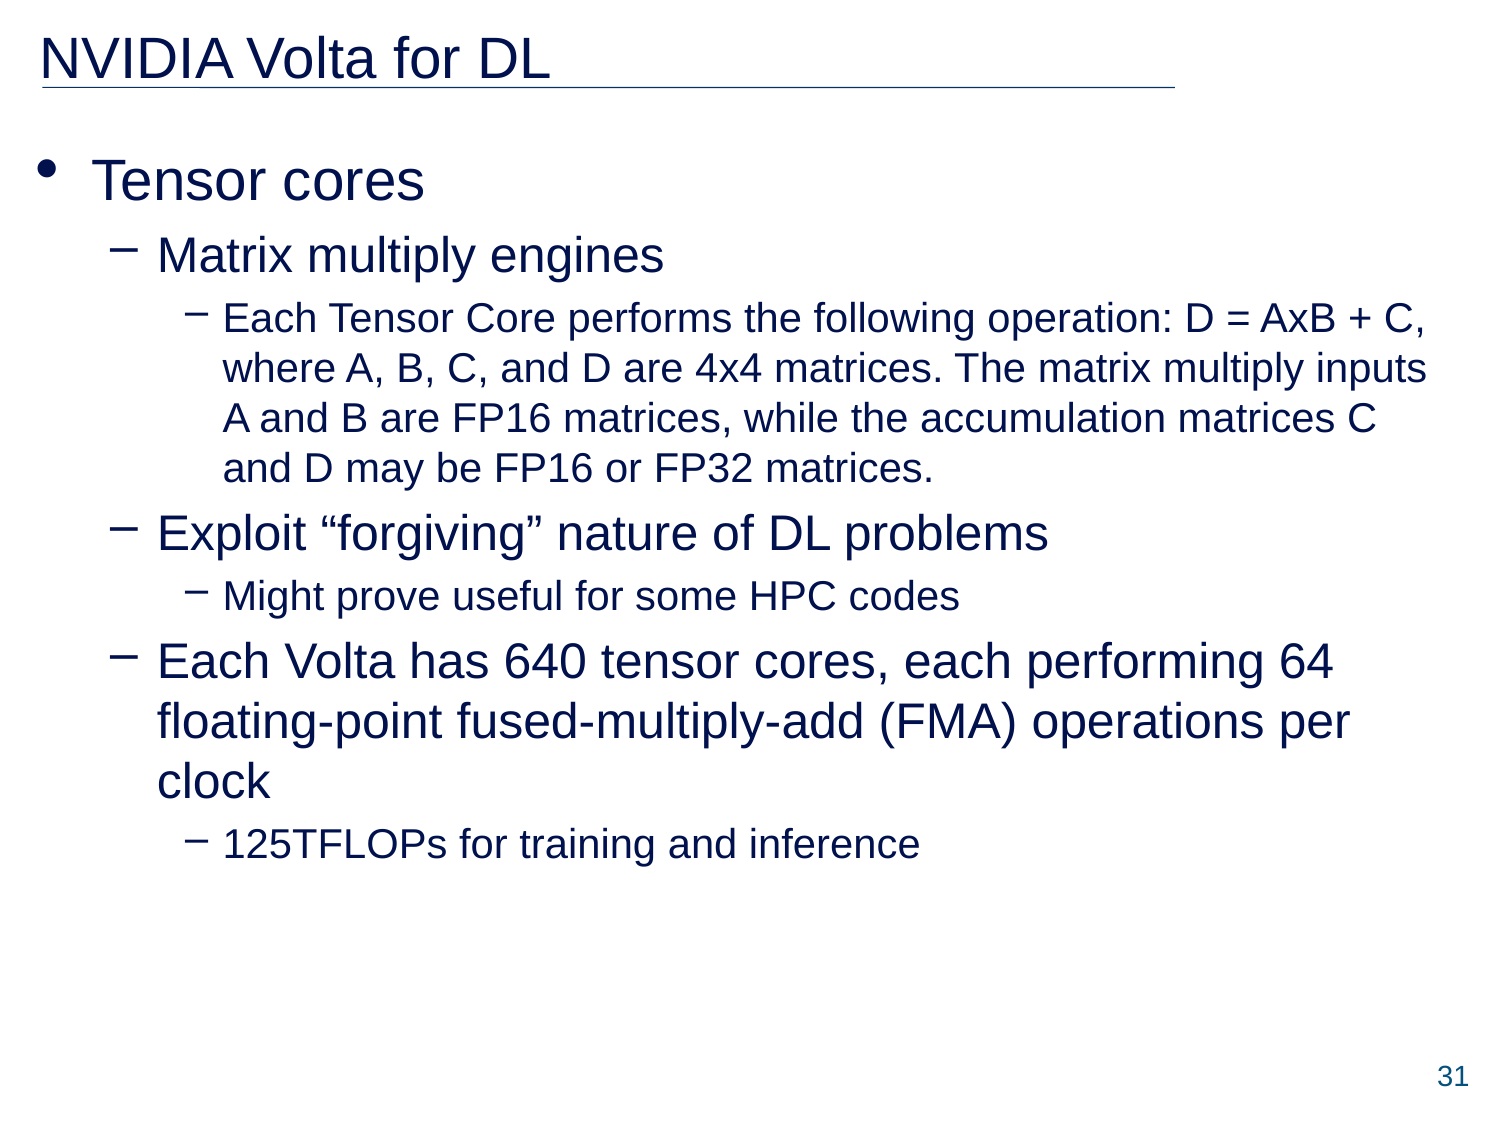

# NVIDIA Volta for DL
Tensor cores
Matrix multiply engines
Each Tensor Core performs the following operation: D = AxB + C, where A, B, C, and D are 4x4 matrices. The matrix multiply inputs A and B are FP16 matrices, while the accumulation matrices C and D may be FP16 or FP32 matrices.
Exploit “forgiving” nature of DL problems
Might prove useful for some HPC codes
Each Volta has 640 tensor cores, each performing 64 floating-point fused-multiply-add (FMA) operations per clock
125TFLOPs for training and inference
31